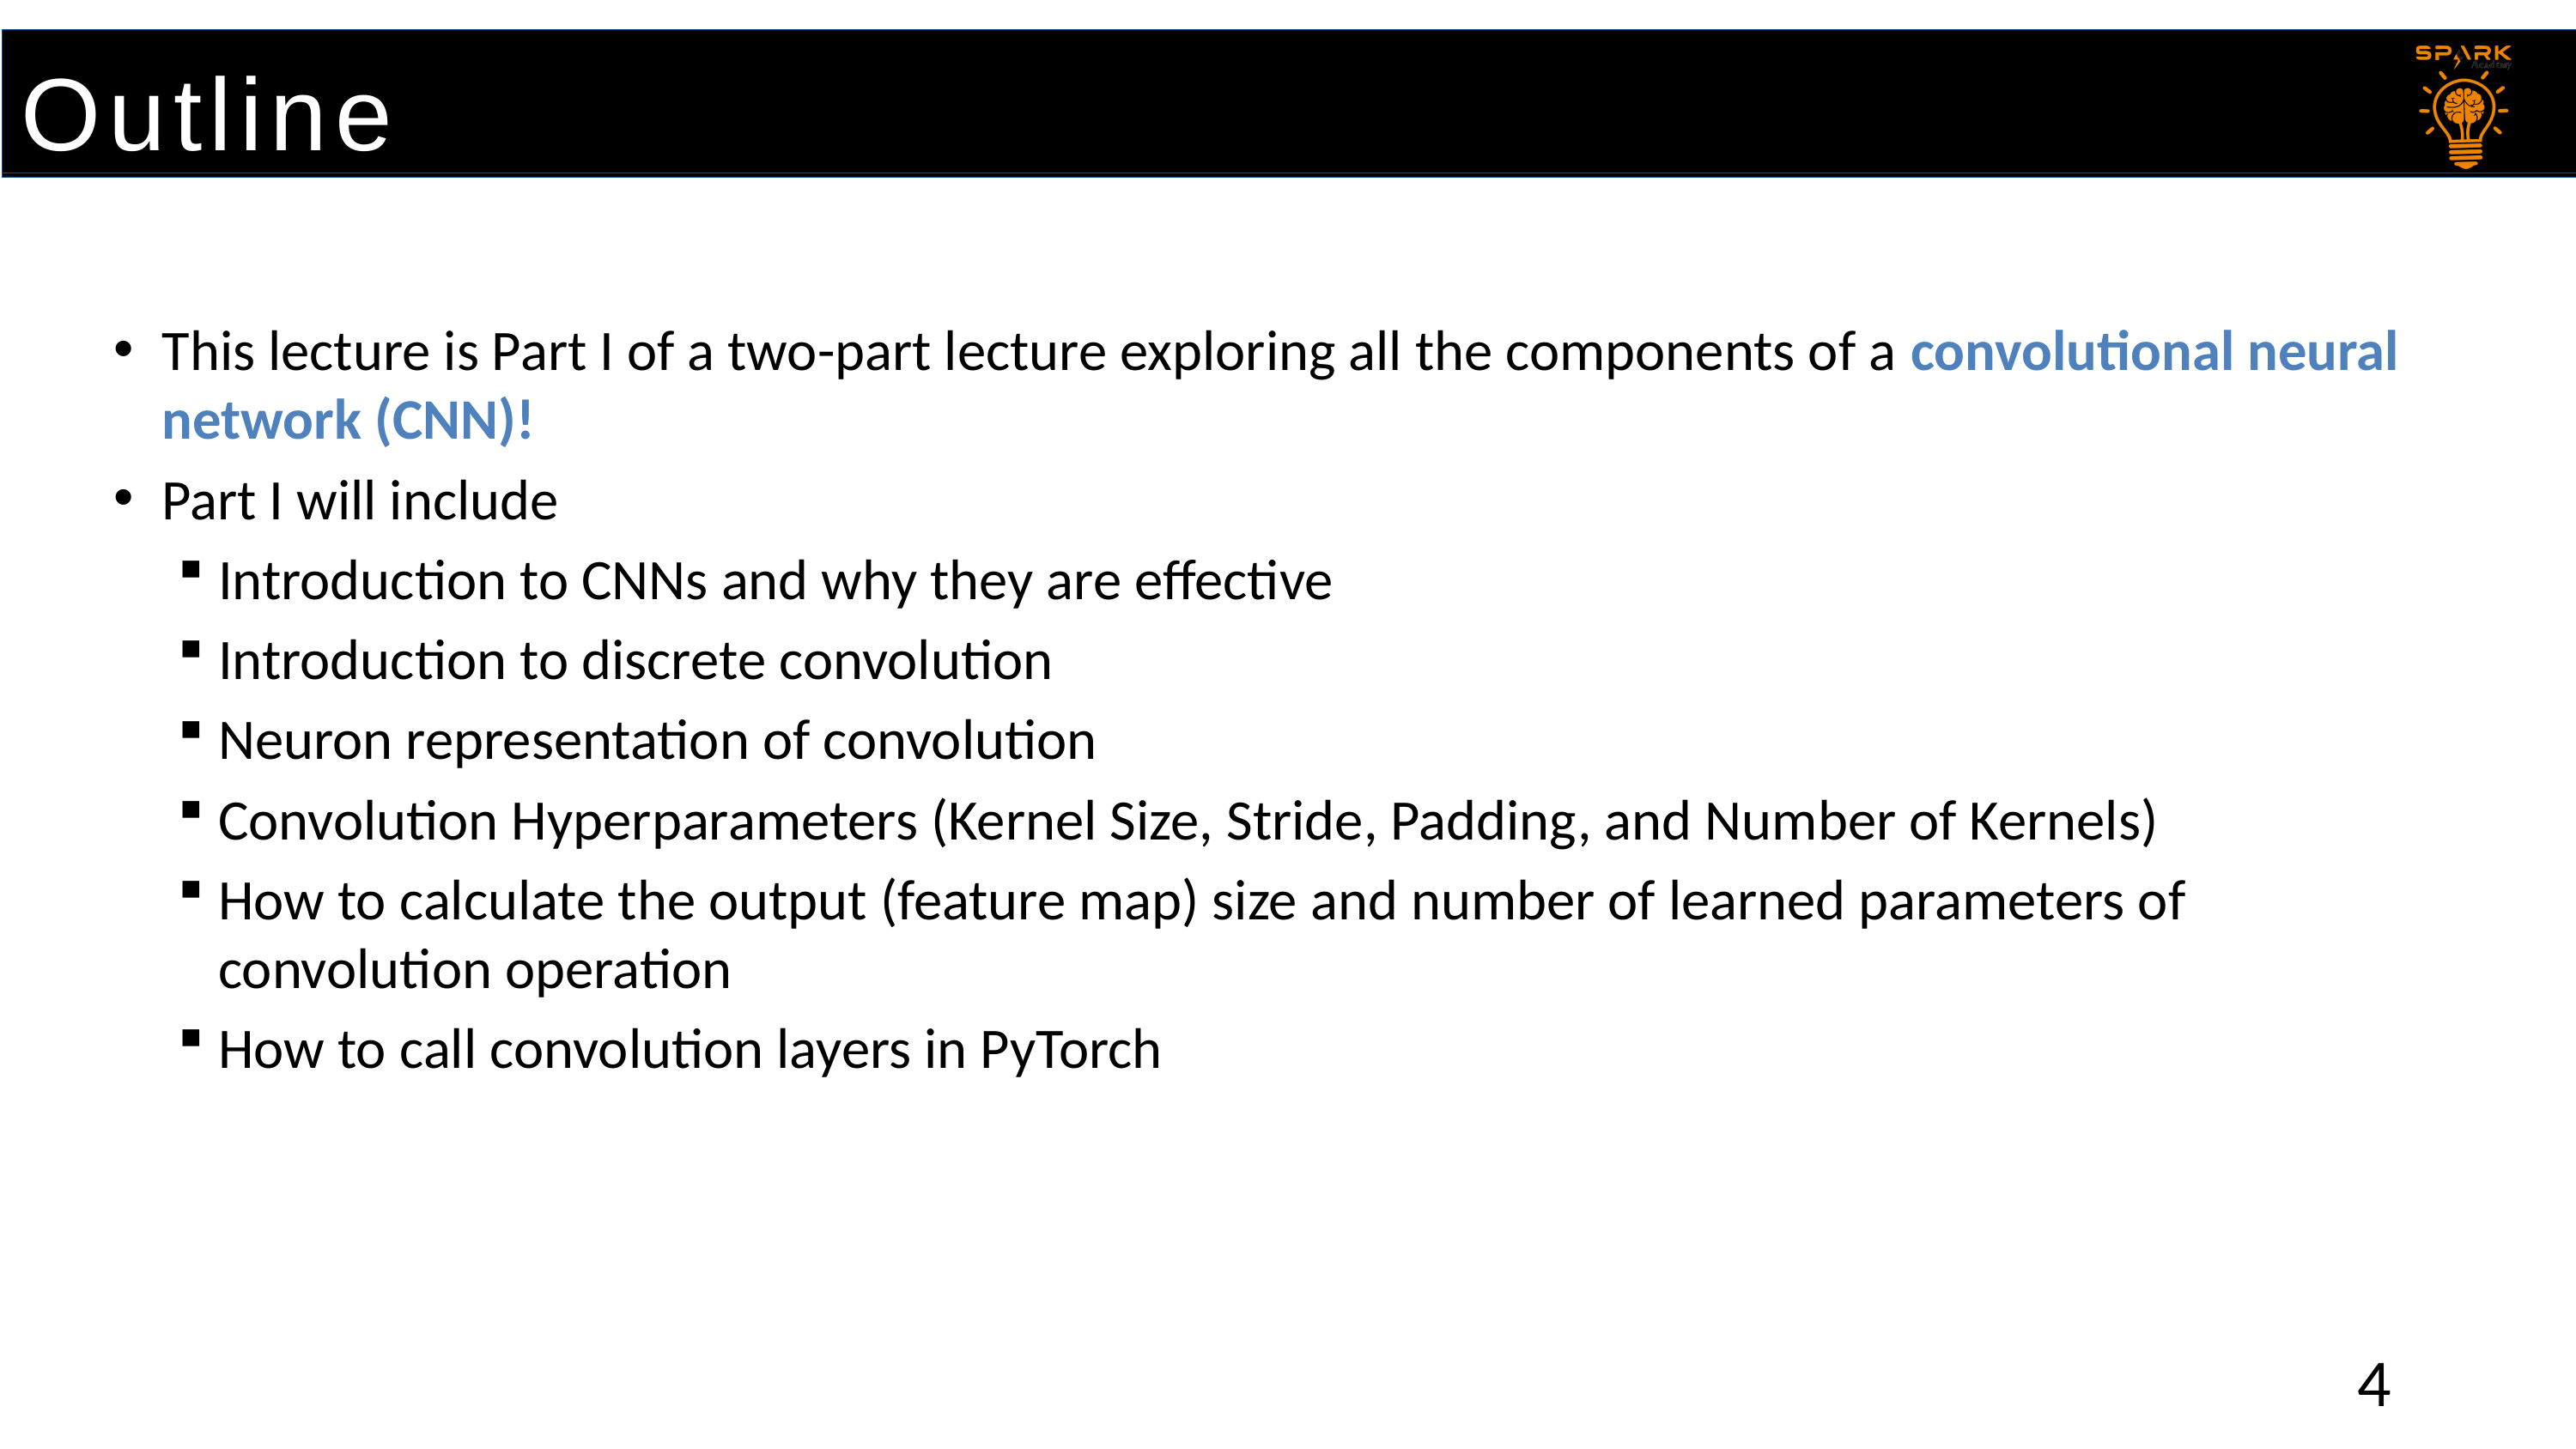

Outline

This lecture is Part I of a two-part lecture exploring all the components of a convolutional neural network (CNN)!
Part I will include
Introduction to CNNs and why they are effective
Introduction to discrete convolution
Neuron representation of convolution
Convolution Hyperparameters (Kernel Size, Stride, Padding, and Number of Kernels)
How to calculate the output (feature map) size and number of learned parameters of convolution operation
How to call convolution layers in PyTorch
4